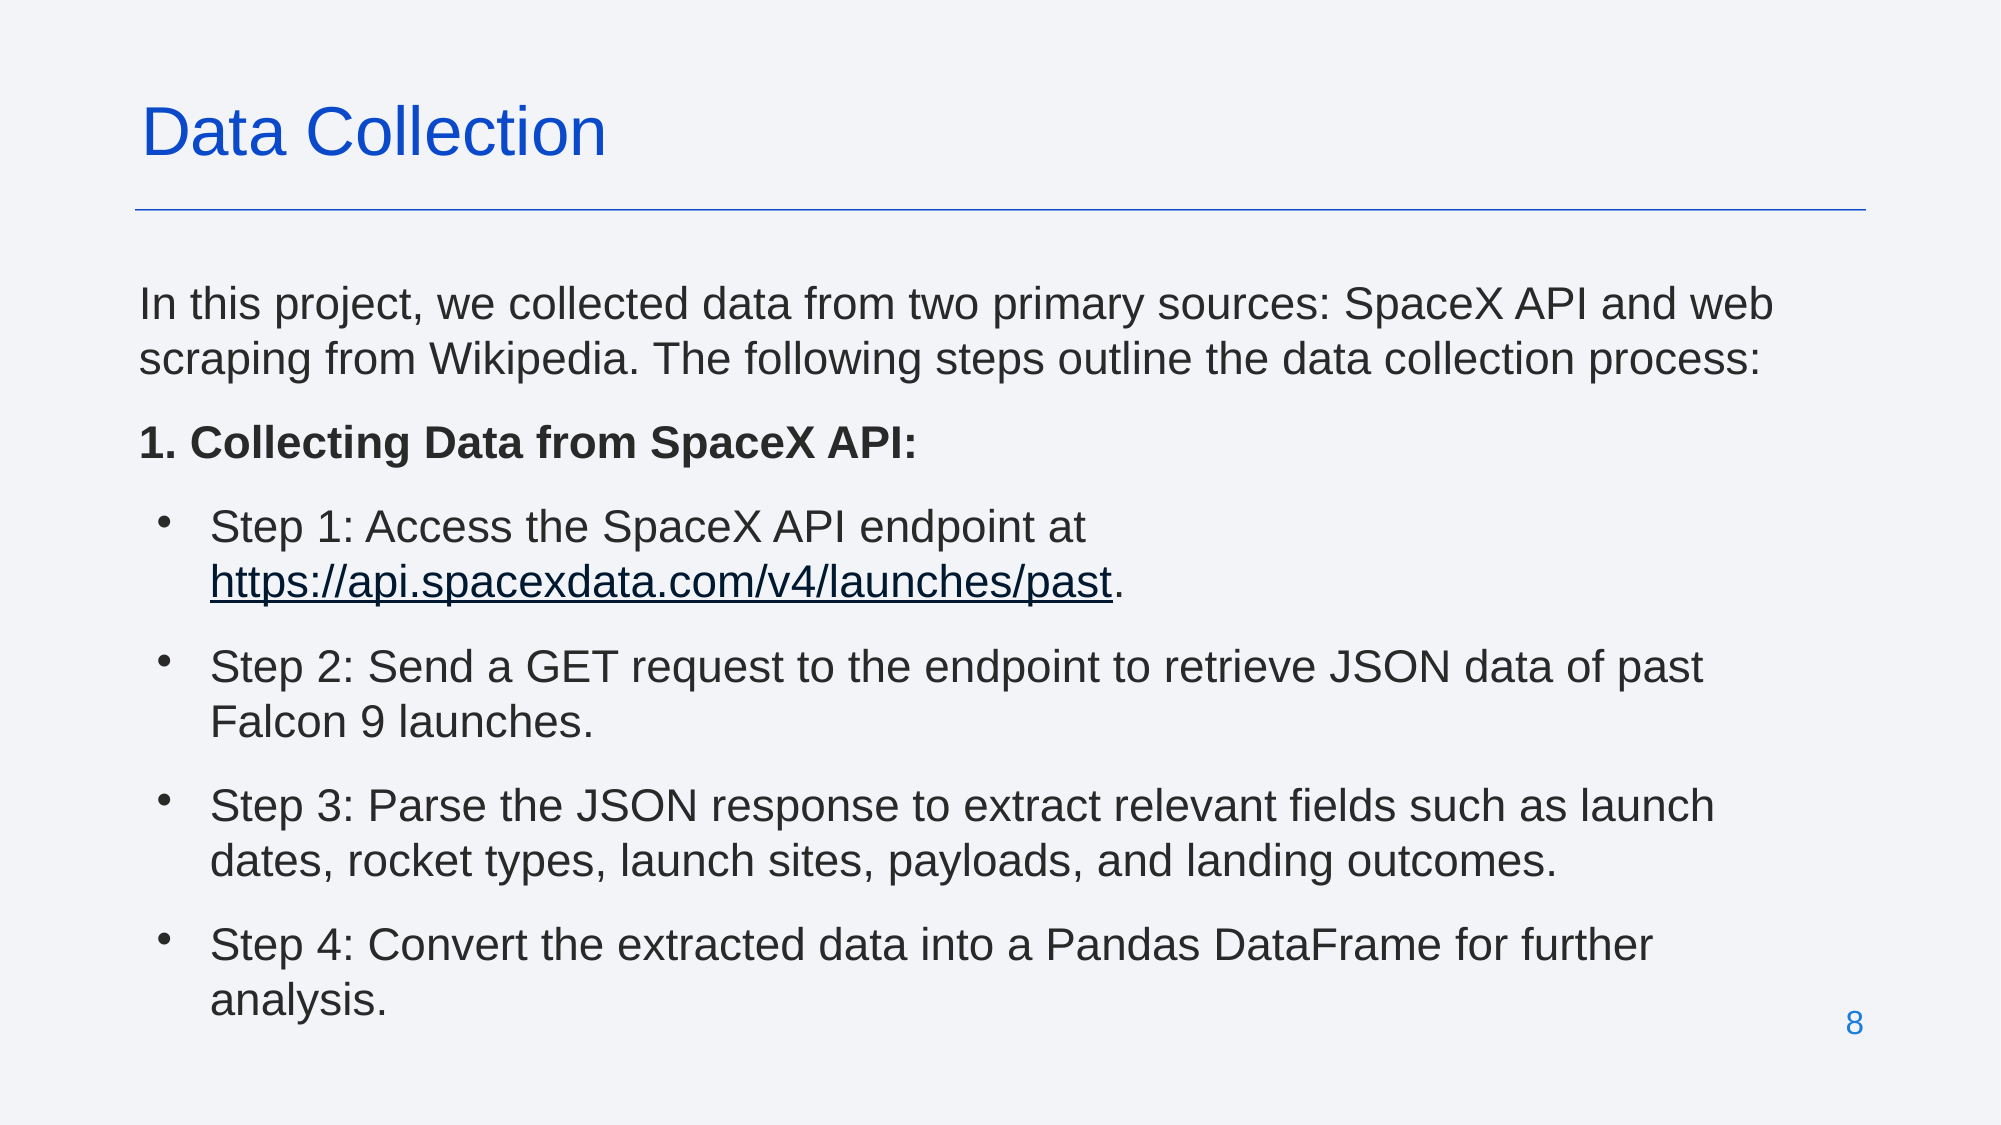

Data Collection
# In this project, we collected data from two primary sources: SpaceX API and web scraping from Wikipedia. The following steps outline the data collection process:
1. Collecting Data from SpaceX API:
Step 1: Access the SpaceX API endpoint at https://api.spacexdata.com/v4/launches/past.
Step 2: Send a GET request to the endpoint to retrieve JSON data of past Falcon 9 launches.
Step 3: Parse the JSON response to extract relevant fields such as launch dates, rocket types, launch sites, payloads, and landing outcomes.
Step 4: Convert the extracted data into a Pandas DataFrame for further analysis.

8